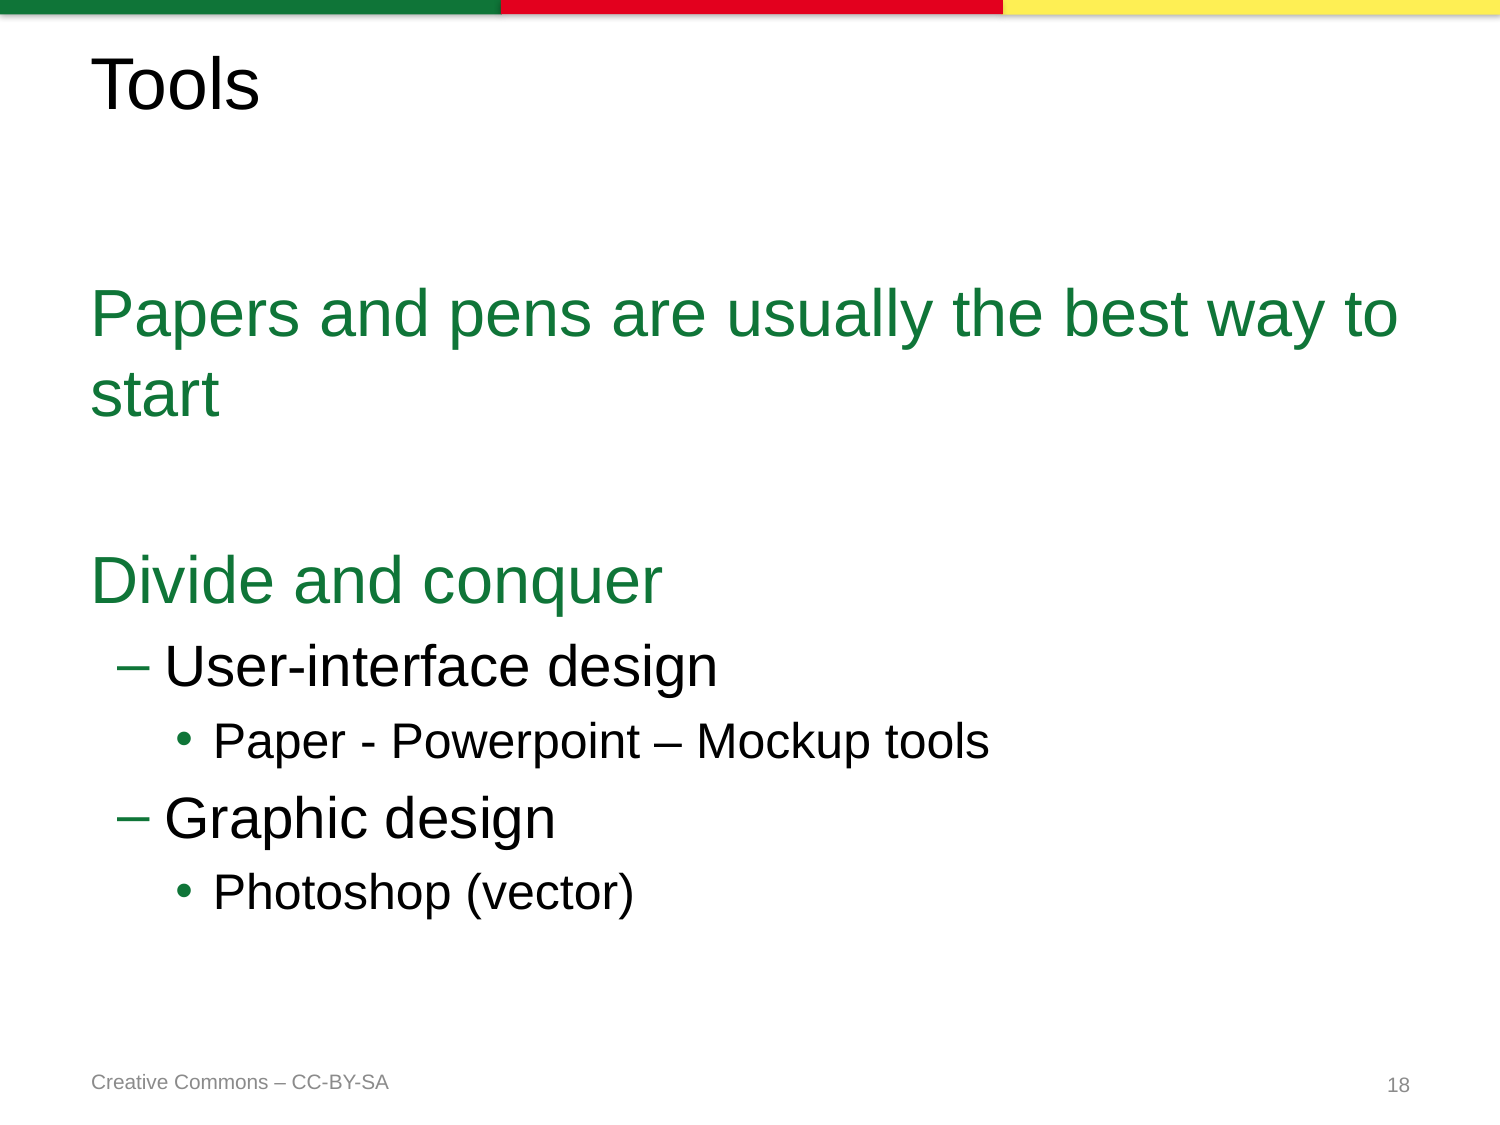

# Tools
Papers and pens are usually the best way to start

Divide and conquer
User-interface design
Paper - Powerpoint – Mockup tools
Graphic design
Photoshop (vector)
18